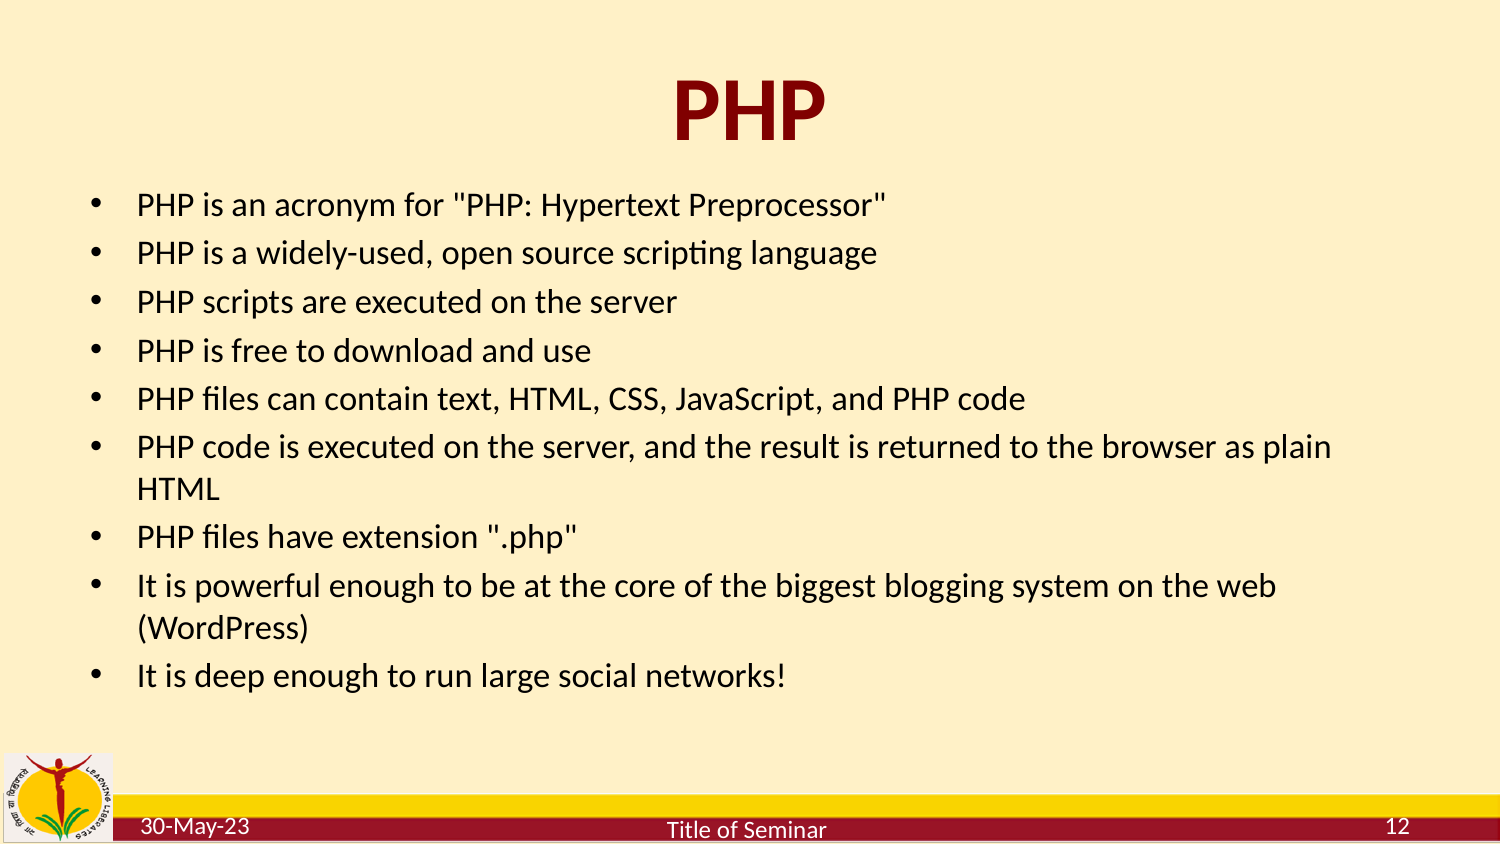

# PHP
PHP is an acronym for "PHP: Hypertext Preprocessor"
PHP is a widely-used, open source scripting language
PHP scripts are executed on the server
PHP is free to download and use
PHP files can contain text, HTML, CSS, JavaScript, and PHP code
PHP code is executed on the server, and the result is returned to the browser as plain HTML
PHP files have extension ".php"
It is powerful enough to be at the core of the biggest blogging system on the web (WordPress)
It is deep enough to run large social networks!
30-May-23
12
Title of Seminar